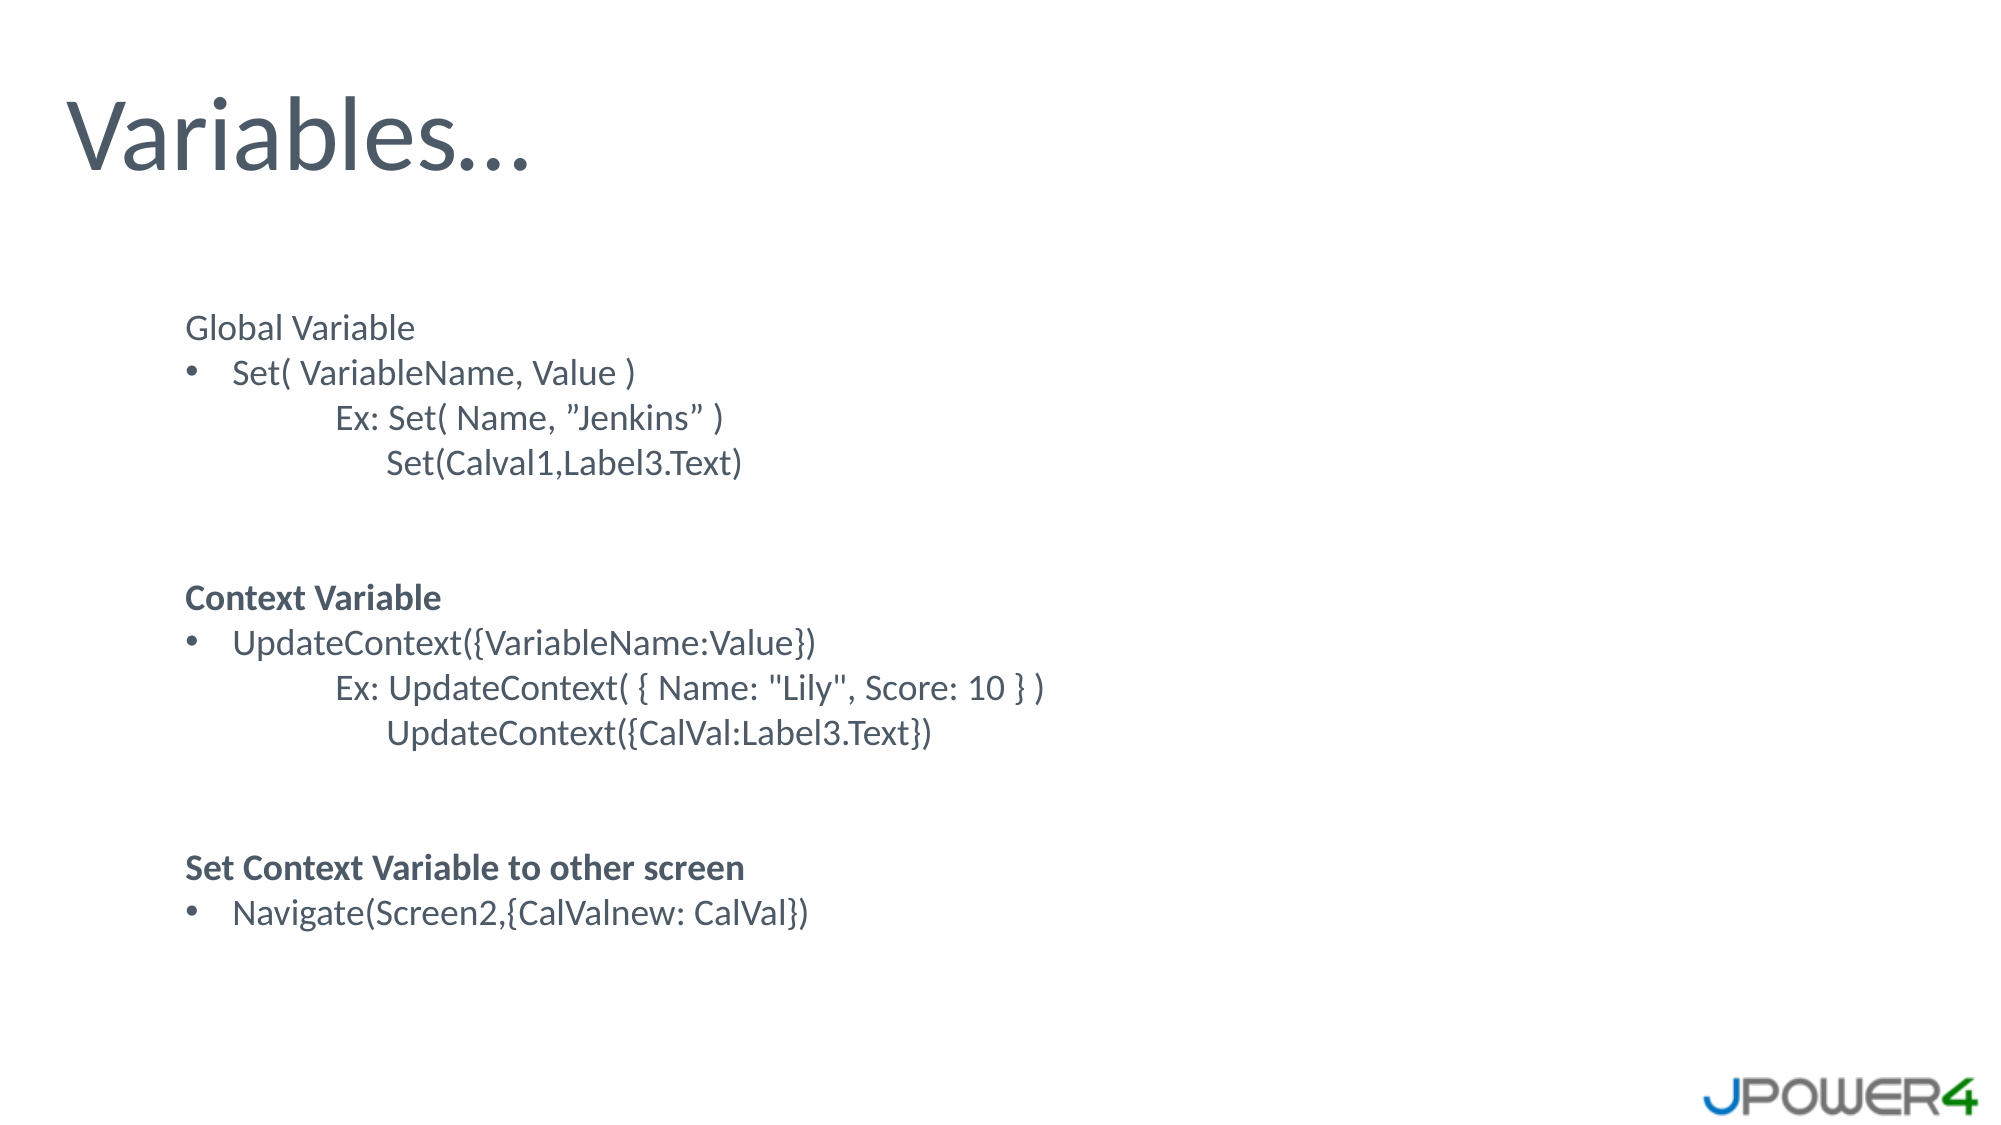

# Variables…
Global Variable
Set( VariableName, Value )
	Ex: Set( Name, ”Jenkins” )
	      Set(Calval1,Label3.Text)

Context Variable
UpdateContext({VariableName:Value})
	Ex: UpdateContext( { Name: "Lily", Score: 10 } )
	      UpdateContext({CalVal:Label3.Text})

Set Context Variable to other screen
Navigate(Screen2,{CalValnew: CalVal})